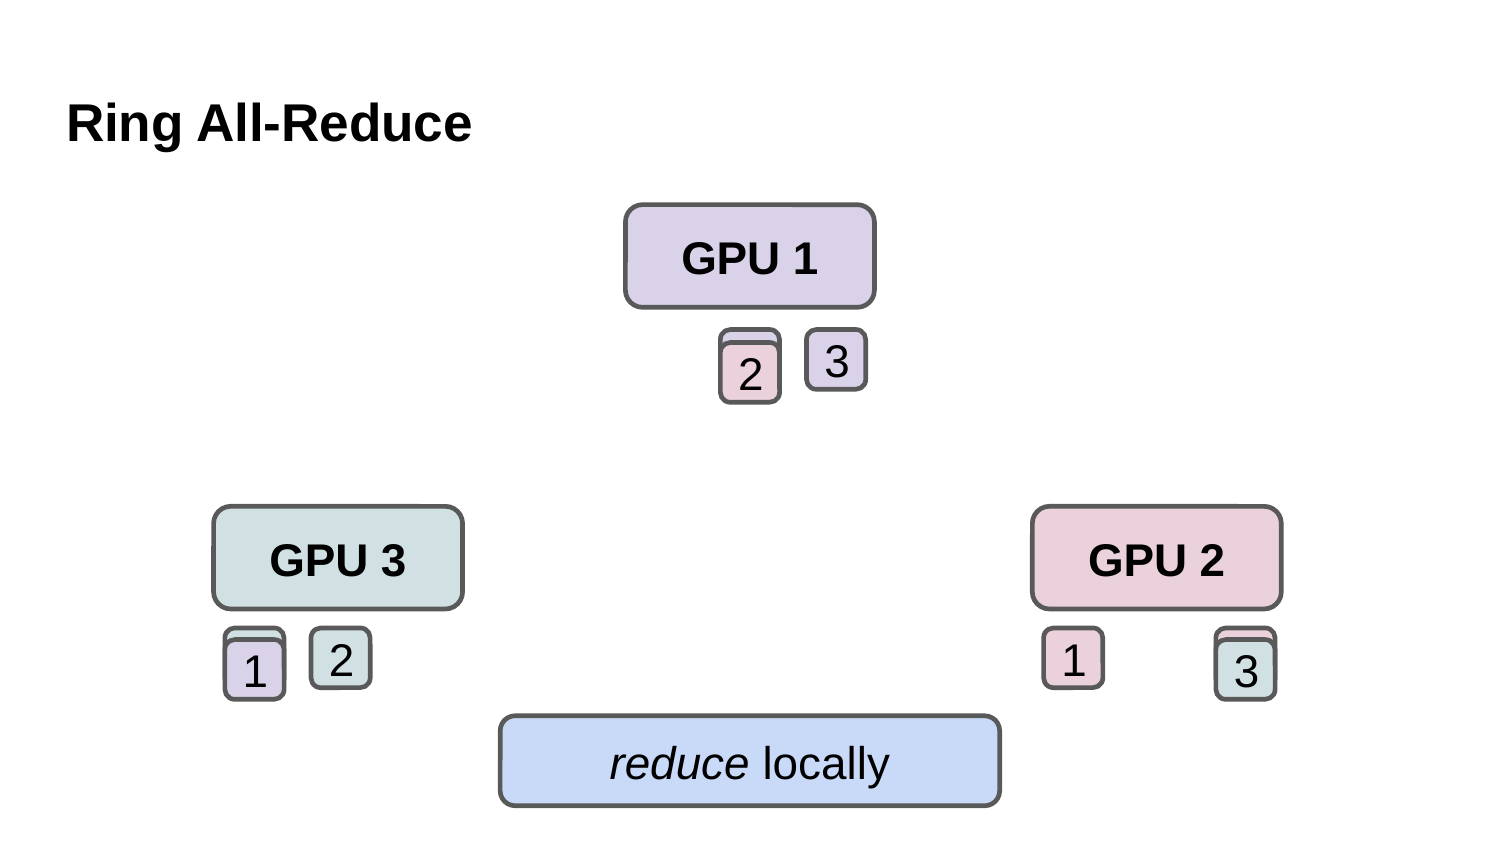

# Ring All-Reduce
GPU 1
2
3
2
GPU 3
GPU 2
1
2
1
3
1
3
reduce locally